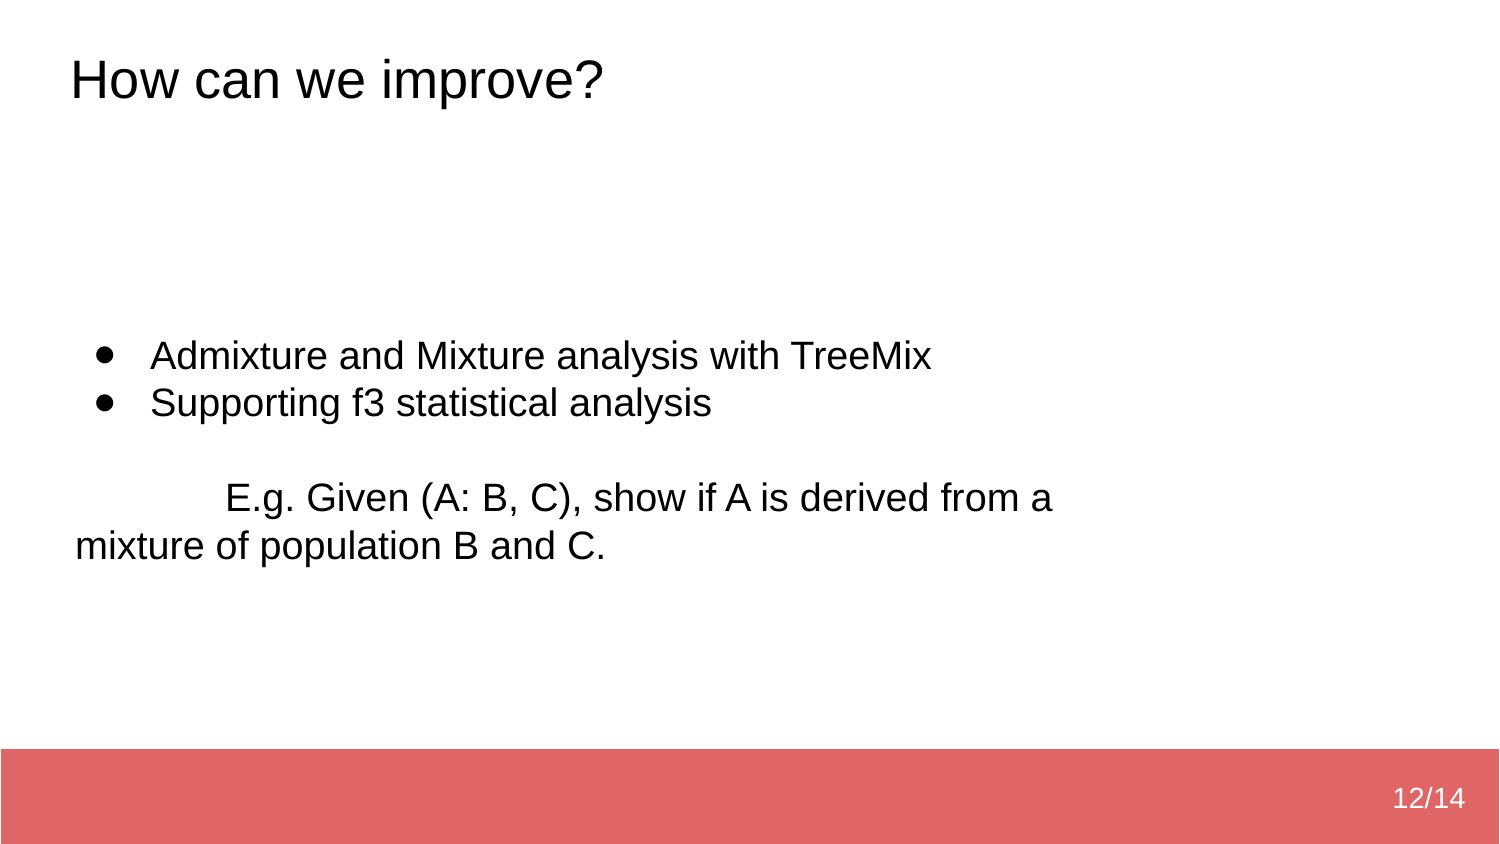

How can we improve?
Admixture and Mixture analysis with TreeMix
Supporting f3 statistical analysis

	E.g. Given (A: B, C), show if A is derived from a mixture of population B and C.

12/14
3/13
12/14